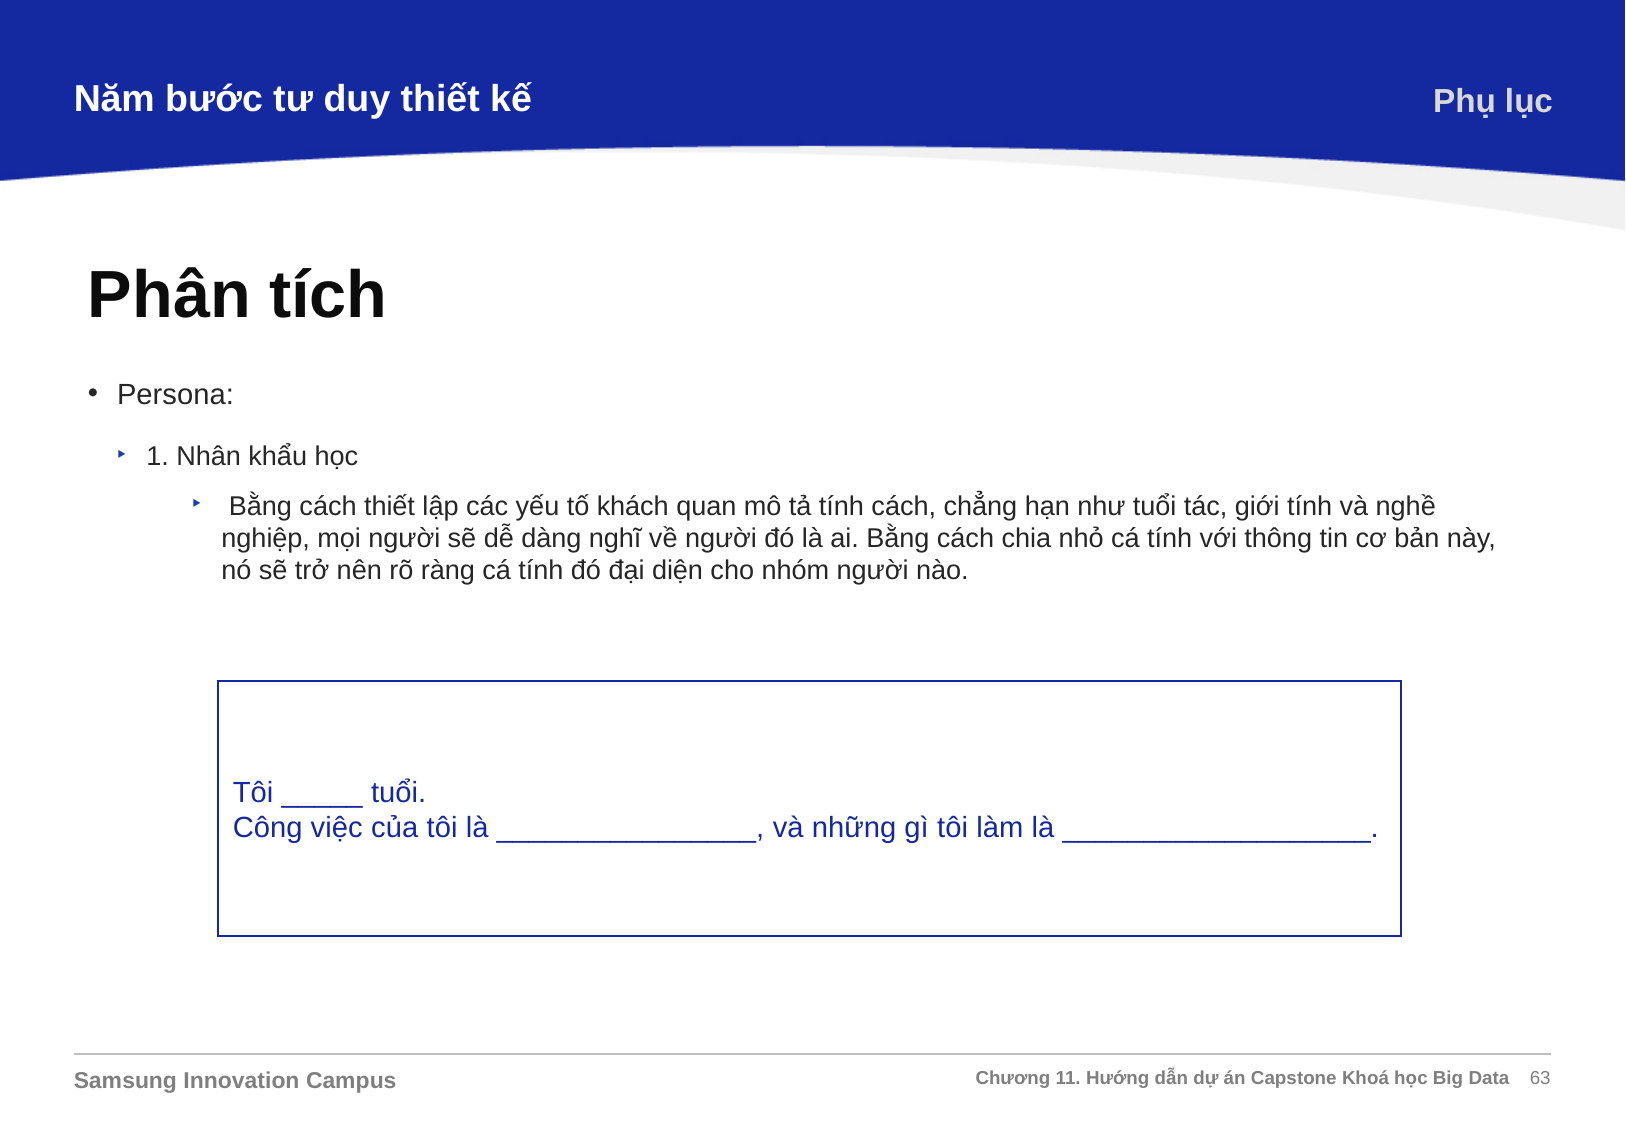

Năm bước tư duy thiết kế
Phụ lục
Phân tích
Persona:
1. Nhân khẩu học
 Bằng cách thiết lập các yếu tố khách quan mô tả tính cách, chẳng hạn như tuổi tác, giới tính và nghề nghiệp, mọi người sẽ dễ dàng nghĩ về người đó là ai. Bằng cách chia nhỏ cá tính với thông tin cơ bản này, nó sẽ trở nên rõ ràng cá tính đó đại diện cho nhóm người nào.
Tôi _____ tuổi.
Công việc của tôi là ________________, và những gì tôi làm là ___________________.